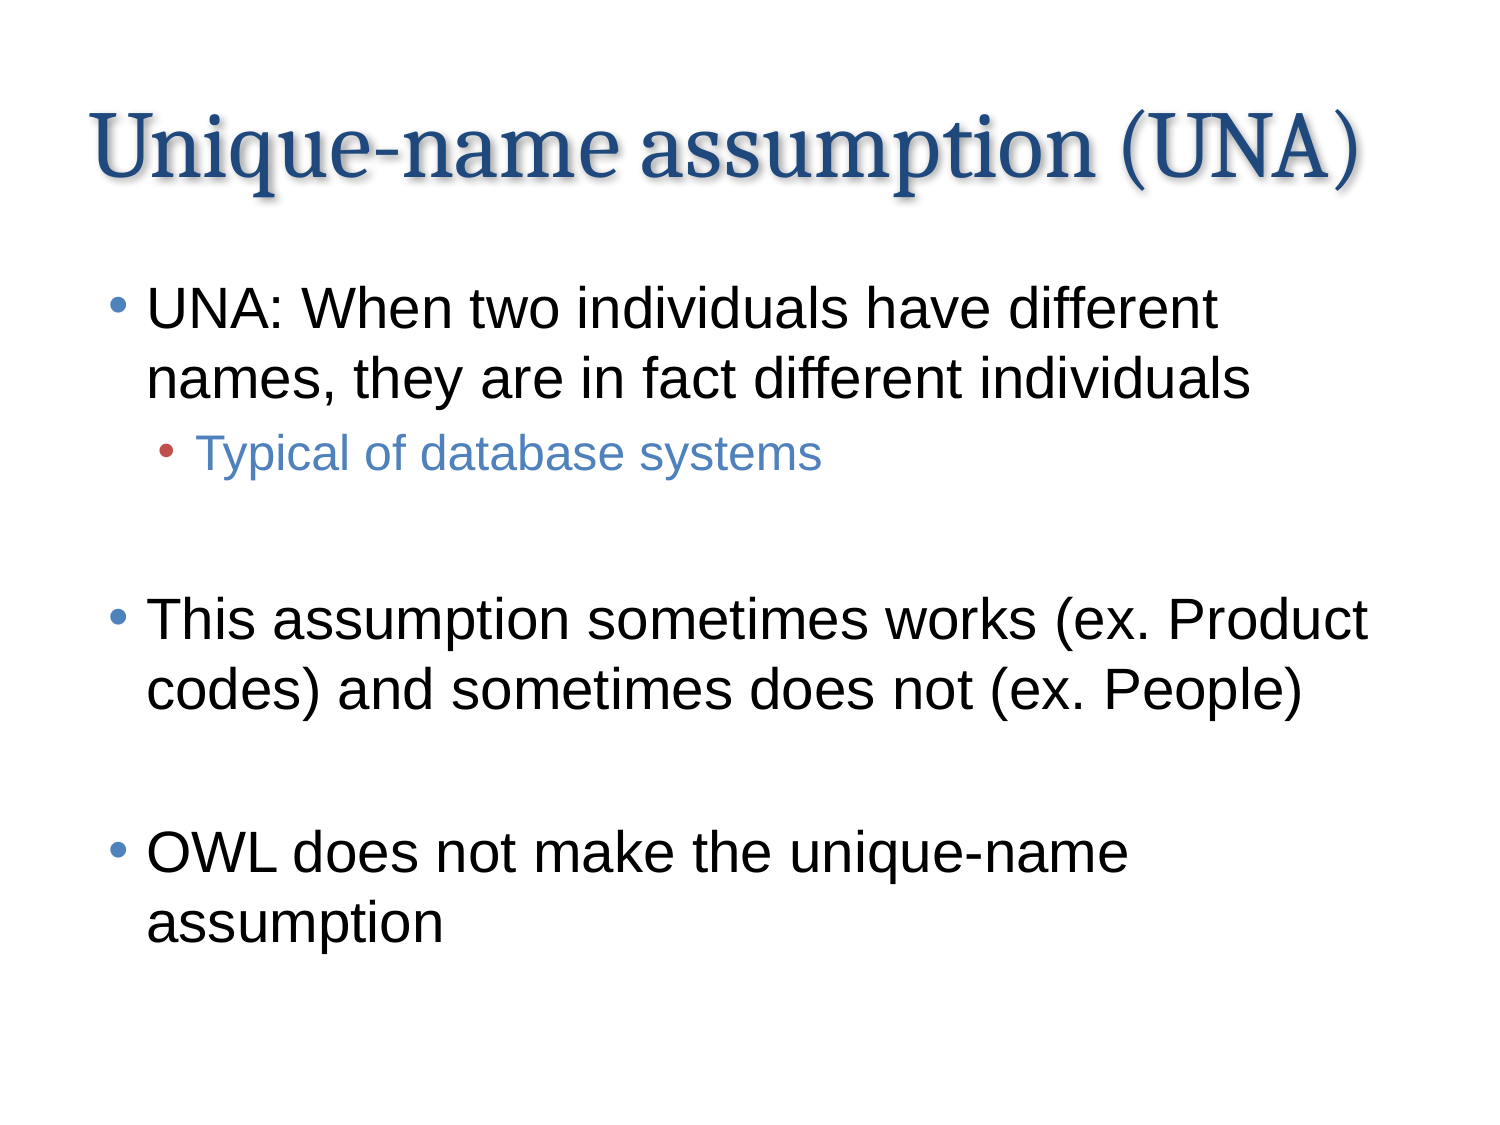

# Unique-name assumption (UNA)
UNA: When two individuals have different names, they are in fact different individuals
Typical of database systems

This assumption sometimes works (ex. Product codes) and sometimes does not (ex. People)

OWL does not make the unique-name assumption